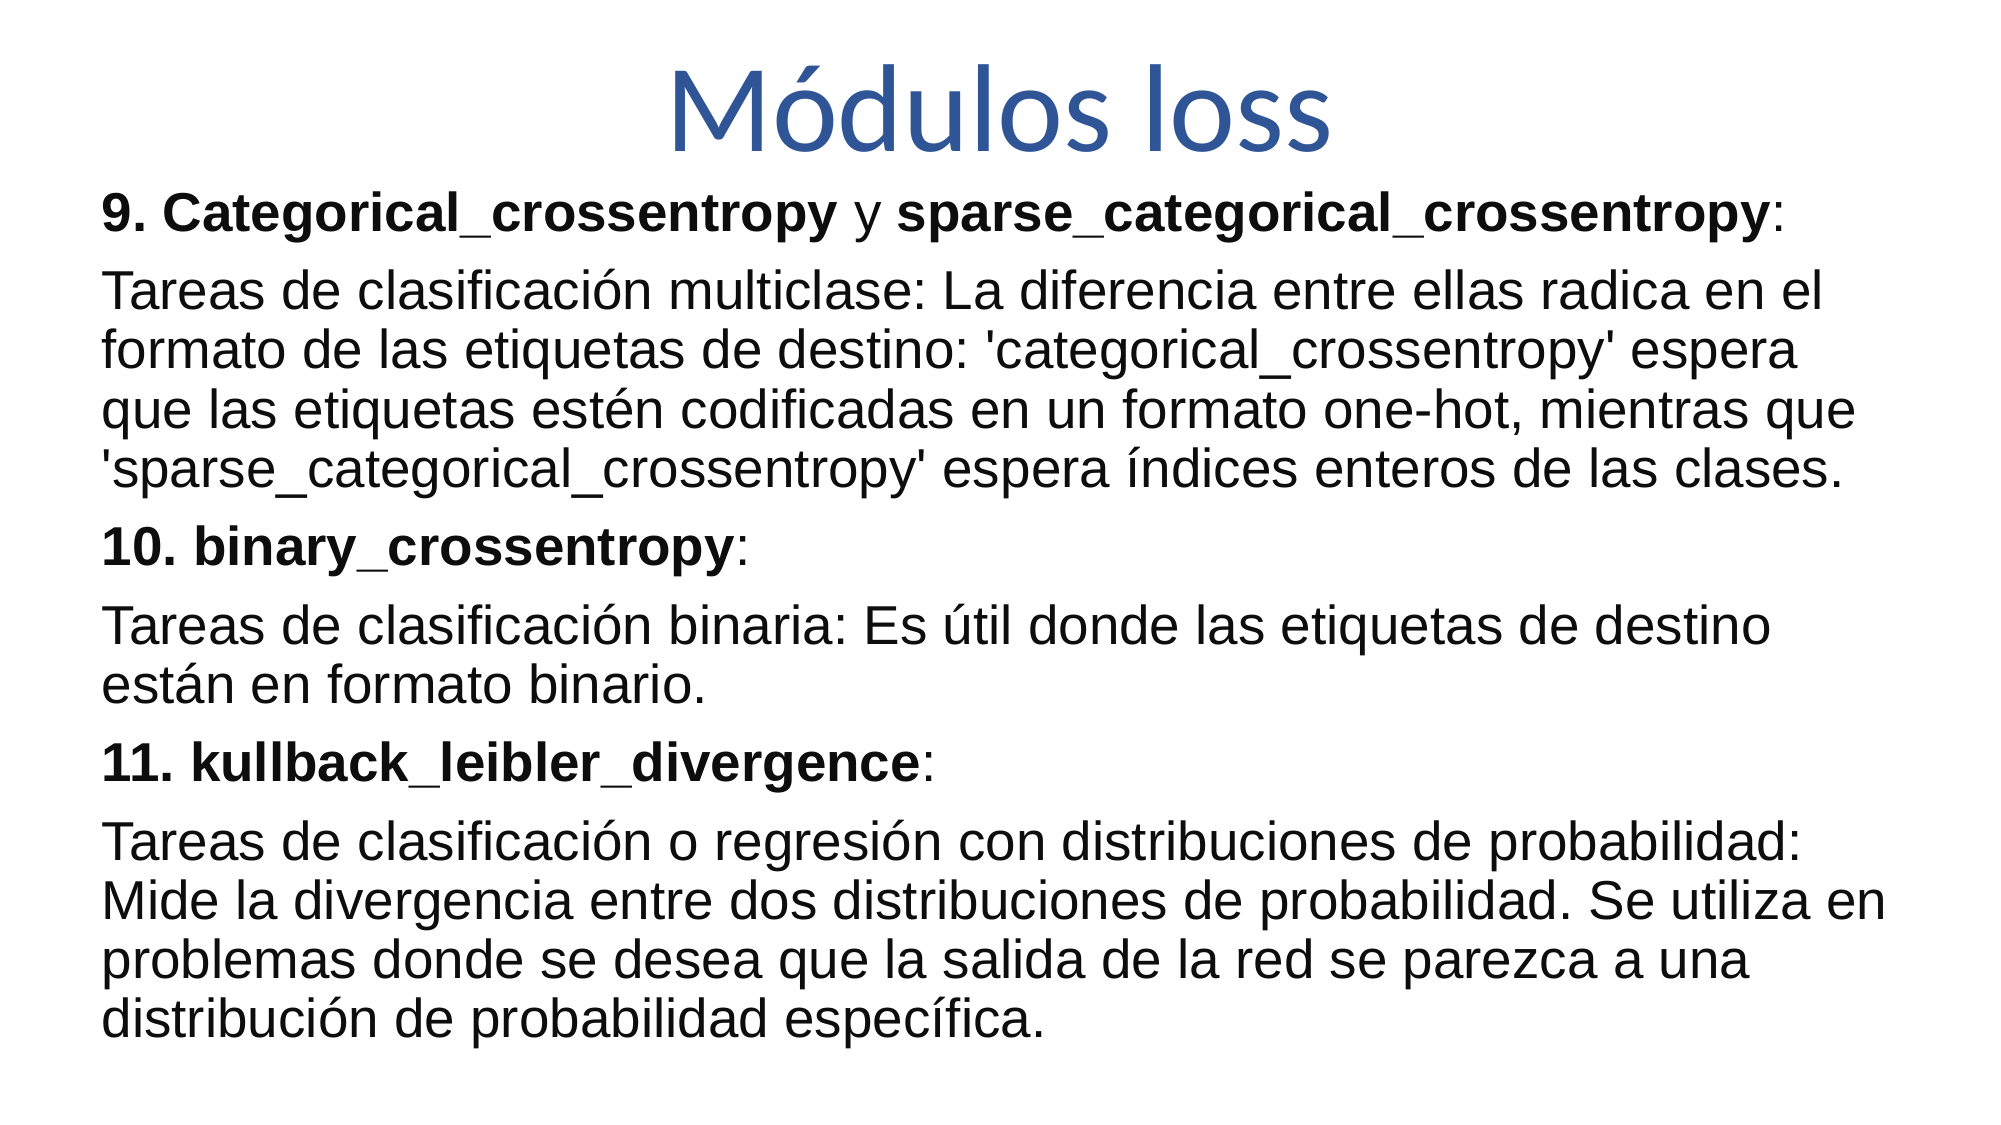

# Módulos loss

9. Categorical_crossentropy y sparse_categorical_crossentropy:
Tareas de clasificación multiclase: La diferencia entre ellas radica en el formato de las etiquetas de destino: 'categorical_crossentropy' espera que las etiquetas estén codificadas en un formato one-hot, mientras que 'sparse_categorical_crossentropy' espera índices enteros de las clases.
10. binary_crossentropy:
Tareas de clasificación binaria: Es útil donde las etiquetas de destino están en formato binario.
11. kullback_leibler_divergence:
Tareas de clasificación o regresión con distribuciones de probabilidad: Mide la divergencia entre dos distribuciones de probabilidad. Se utiliza en problemas donde se desea que la salida de la red se parezca a una distribución de probabilidad específica.